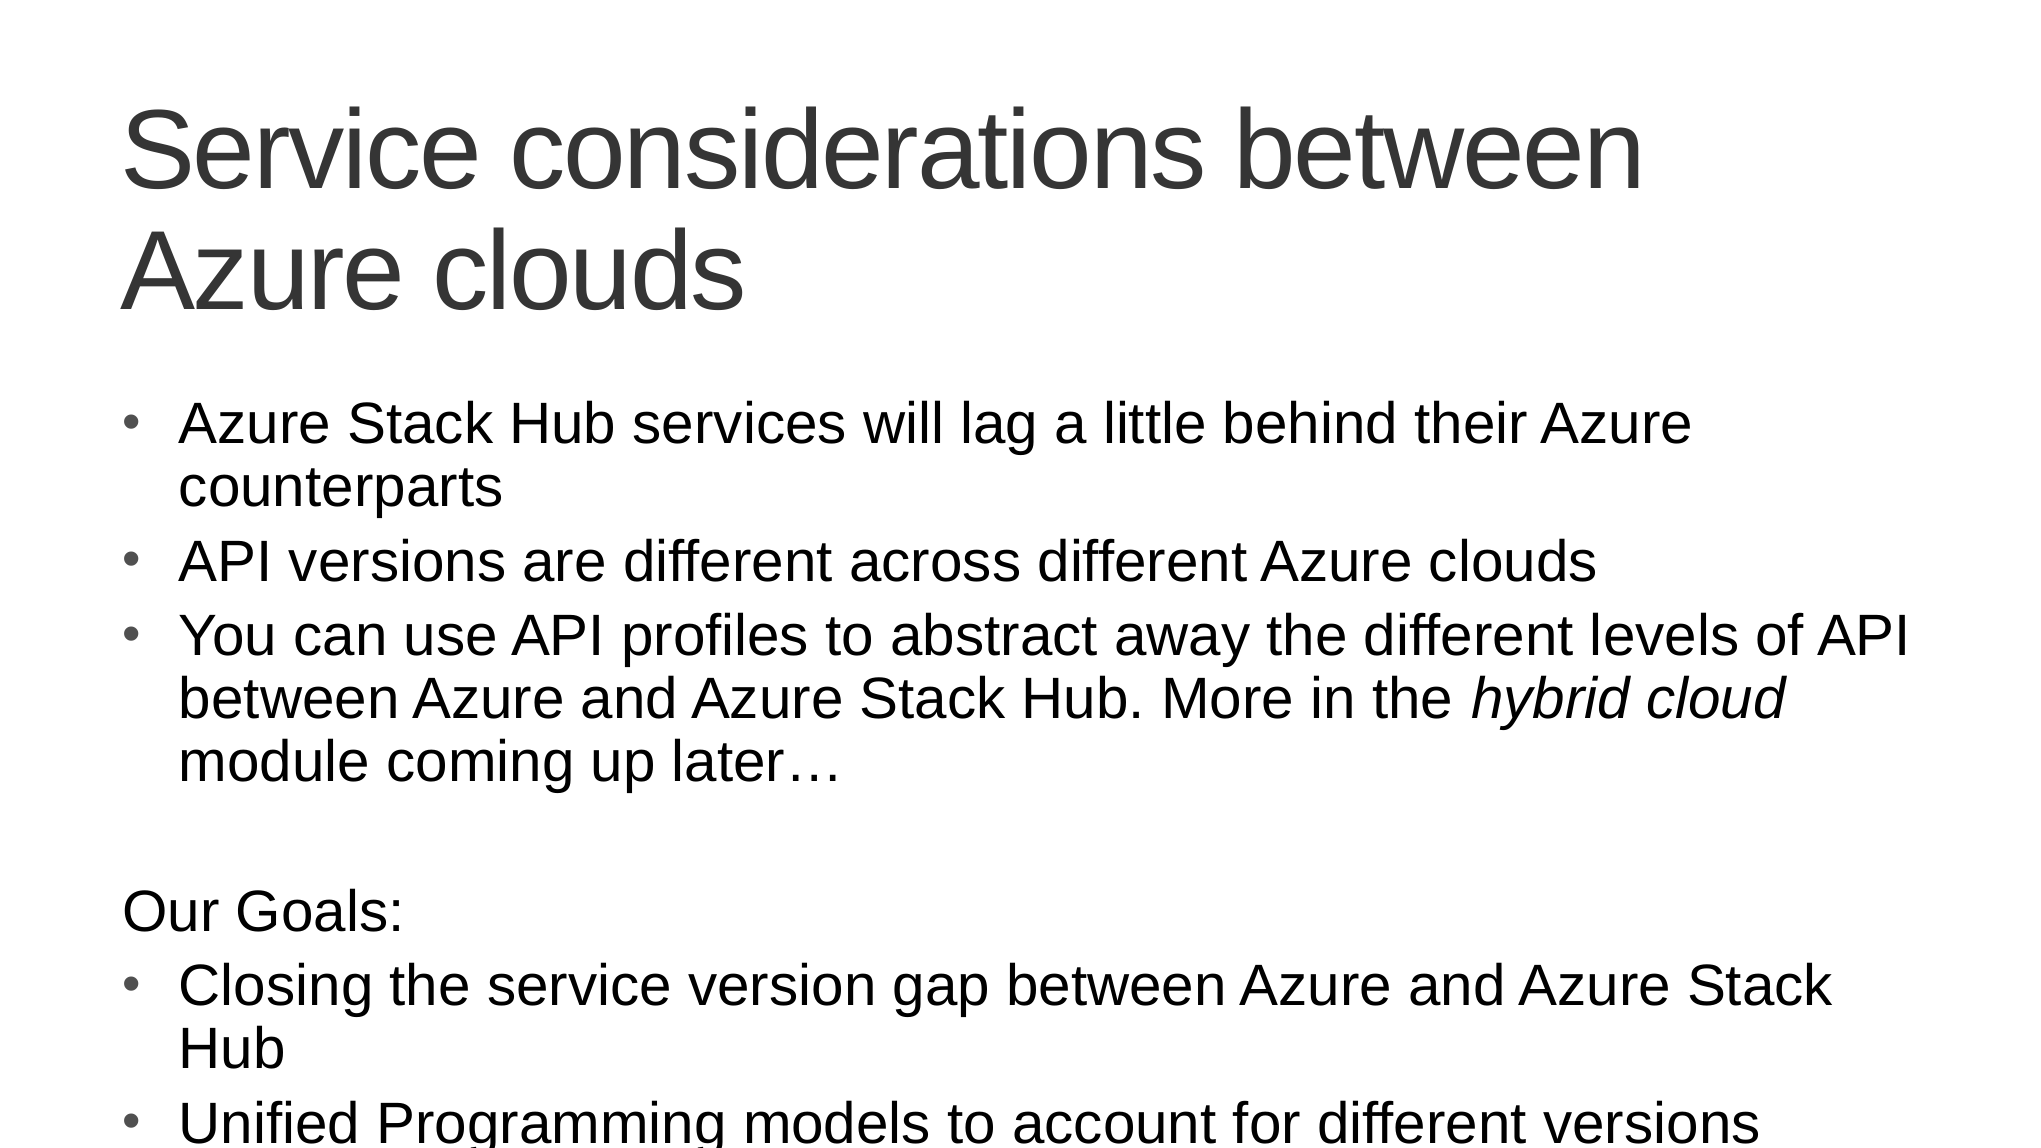

# Service considerations between Azure clouds
Azure Stack Hub services will lag a little behind their Azure counterparts
API versions are different across different Azure clouds
You can use API profiles to abstract away the different levels of API between Azure and Azure Stack Hub. More in the hybrid cloud module coming up later…

Our Goals:
Closing the service version gap between Azure and Azure Stack Hub
Unified Programming models to account for different versions